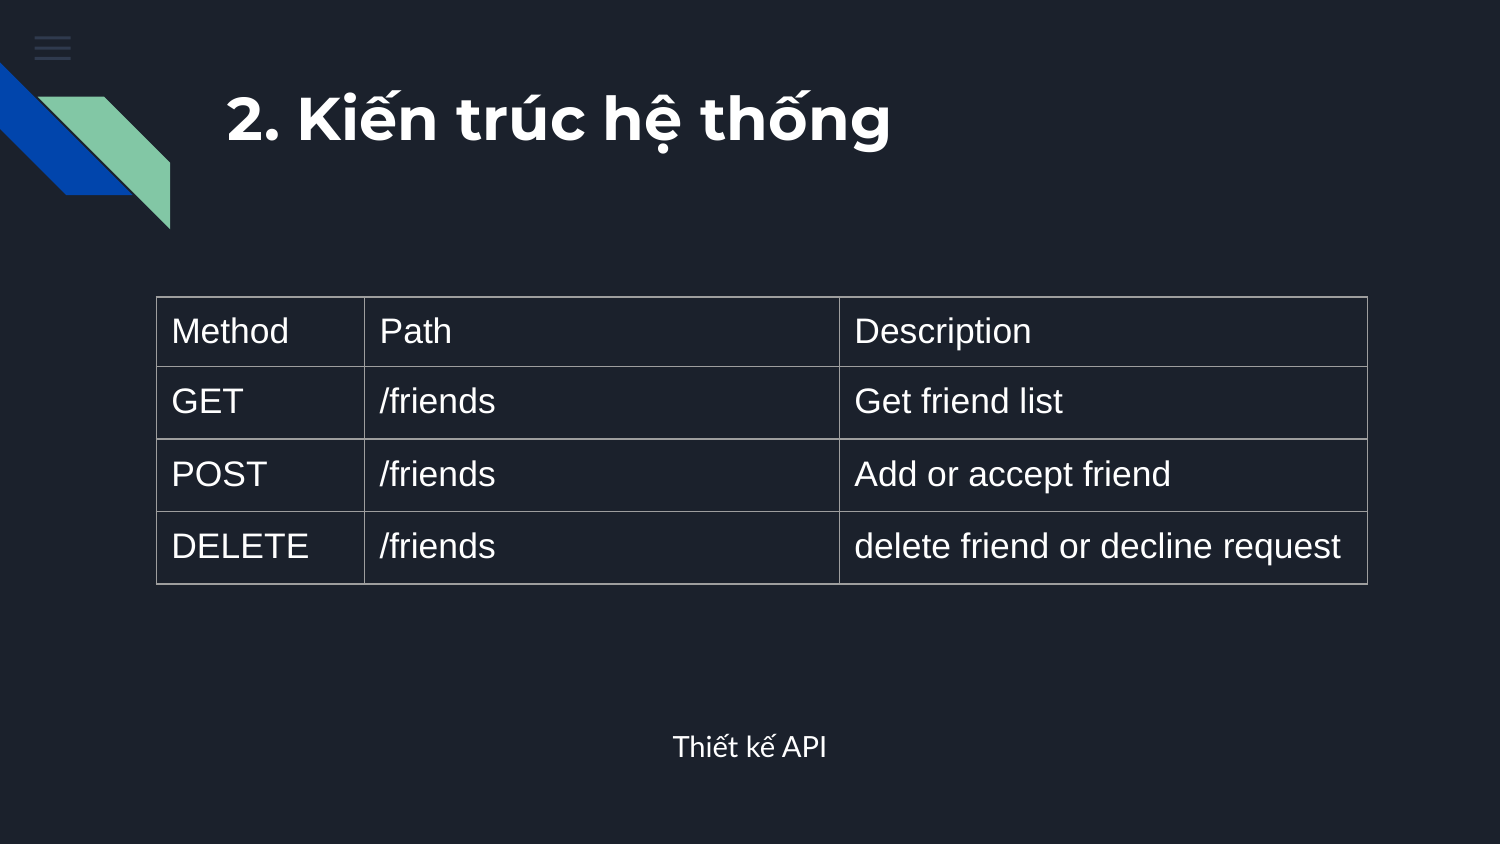

# 2. Kiến trúc hệ thống
| Method | Path | Description |
| --- | --- | --- |
| GET | /friends | Get friend list |
| POST | /friends | Add or accept friend |
| DELETE | /friends | delete friend or decline request |
Thiết kế API